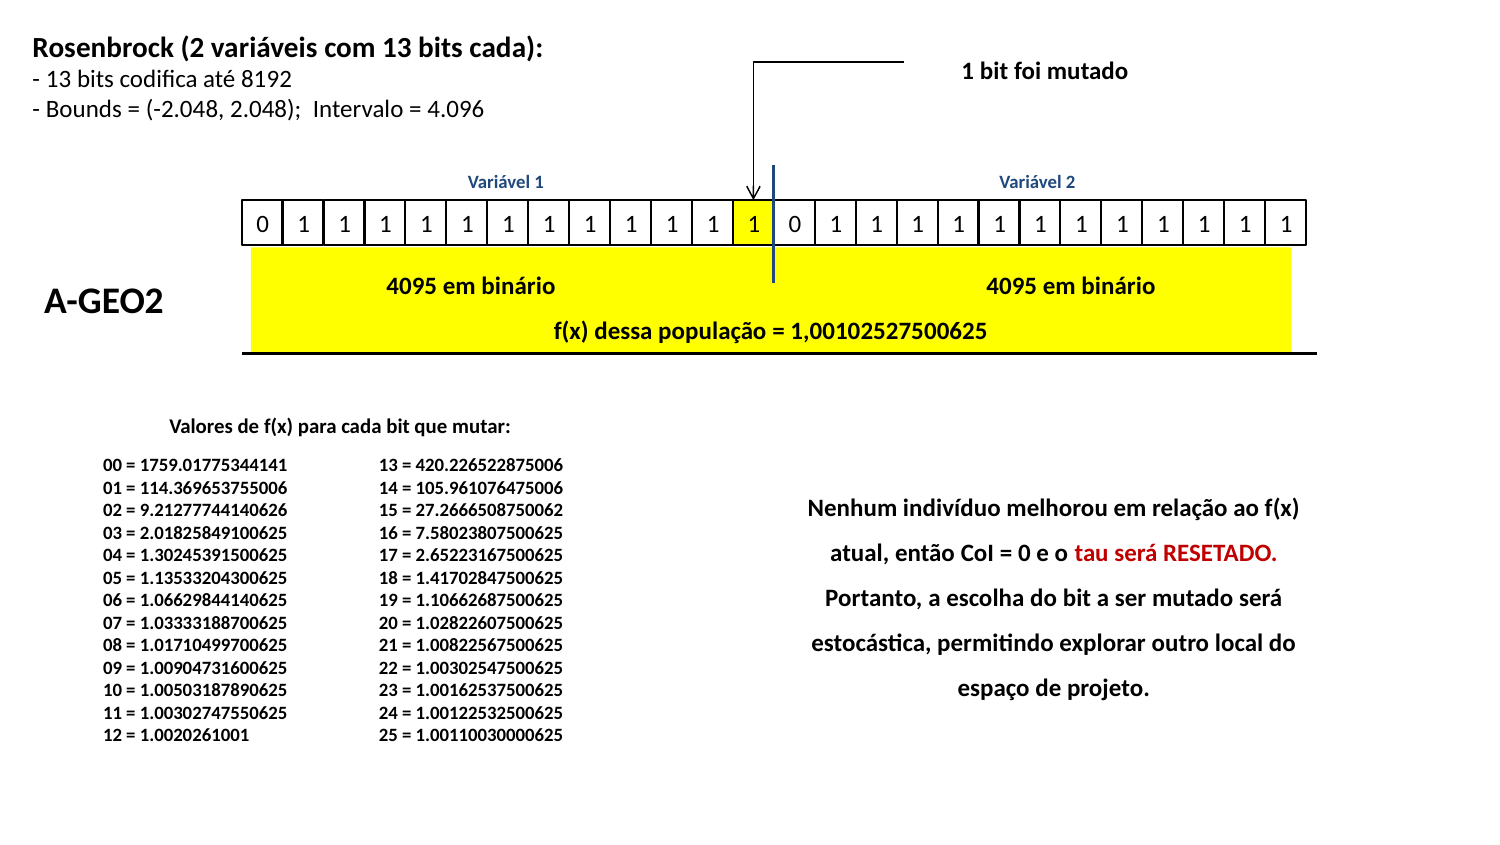

Rosenbrock (2 variáveis com 13 bits cada):
- 13 bits codifica até 8192
- Bounds = (-2.048, 2.048);  Intervalo = 4.096
1 bit foi mutado
Variável 1
Variável 2
0
1
1
1
1
1
1
1
1
1
1
1
1
0
1
1
1
1
1
1
1
1
1
1
1
1
4095 em binário		  	4095 em binário
f(x) dessa população = 1,00102527500625
A-GEO2
Valores de f(x) para cada bit que mutar:
00 = 1759.01775344141
01 = 114.369653755006
02 = 9.21277744140626
03 = 2.01825849100625
04 = 1.30245391500625
05 = 1.13533204300625
06 = 1.06629844140625
07 = 1.03333188700625
08 = 1.01710499700625
09 = 1.00904731600625
10 = 1.00503187890625
11 = 1.00302747550625
12 = 1.0020261001
13 = 420.226522875006
14 = 105.961076475006
15 = 27.2666508750062
16 = 7.58023807500625
17 = 2.65223167500625
18 = 1.41702847500625
19 = 1.10662687500625
20 = 1.02822607500625
21 = 1.00822567500625
22 = 1.00302547500625
23 = 1.00162537500625
24 = 1.00122532500625
25 = 1.00110030000625
Nenhum indivíduo melhorou em relação ao f(x) atual, então CoI = 0 e o tau será RESETADO. Portanto, a escolha do bit a ser mutado será estocástica, permitindo explorar outro local do espaço de projeto.